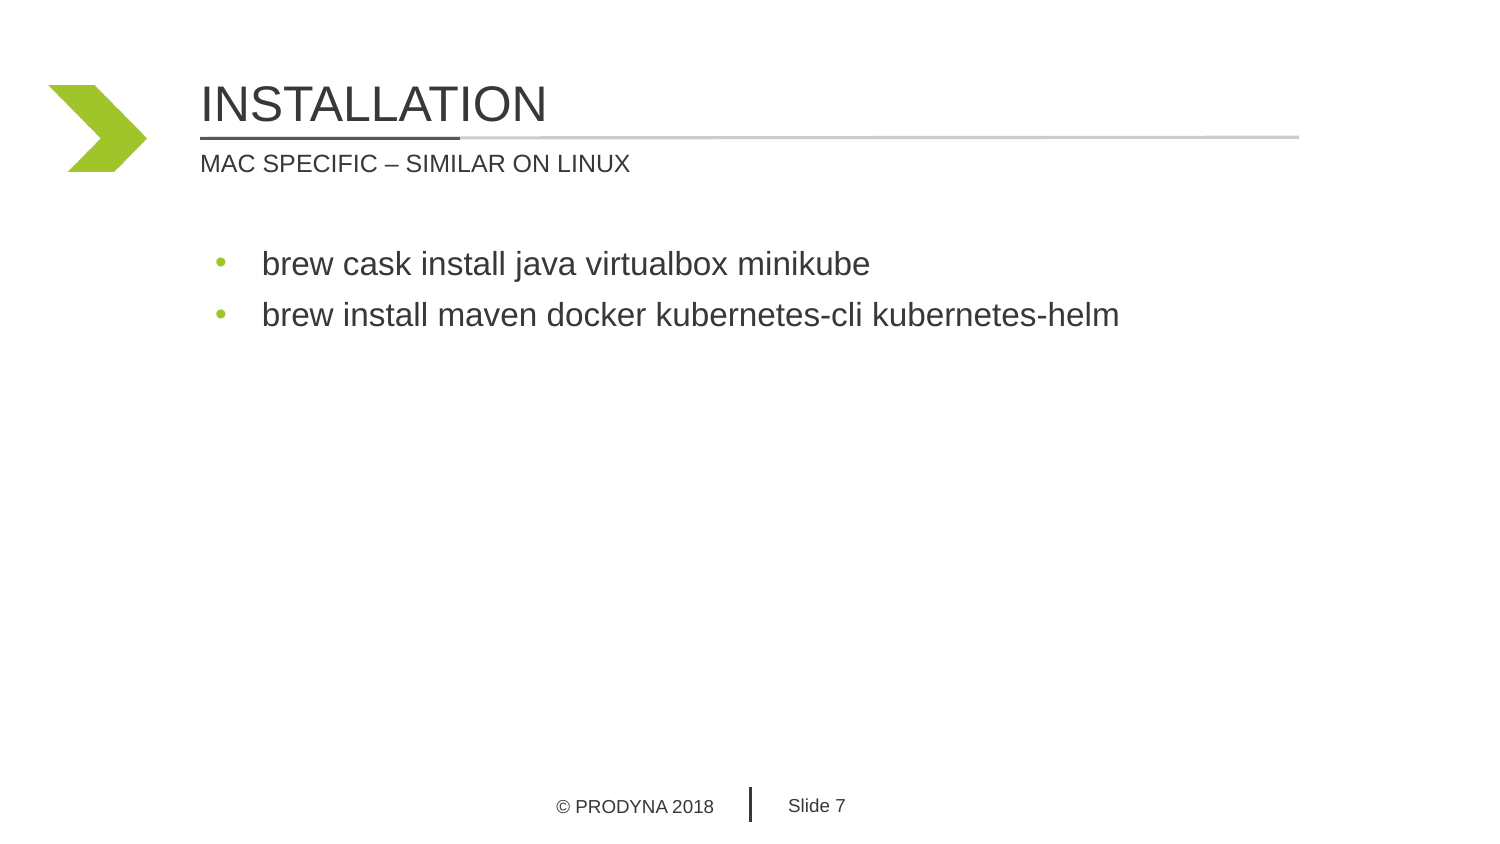

INSTALLATION
MAC SPECIFIC – similar on linux
brew cask install java virtualbox minikube
brew install maven docker kubernetes-cli kubernetes-helm